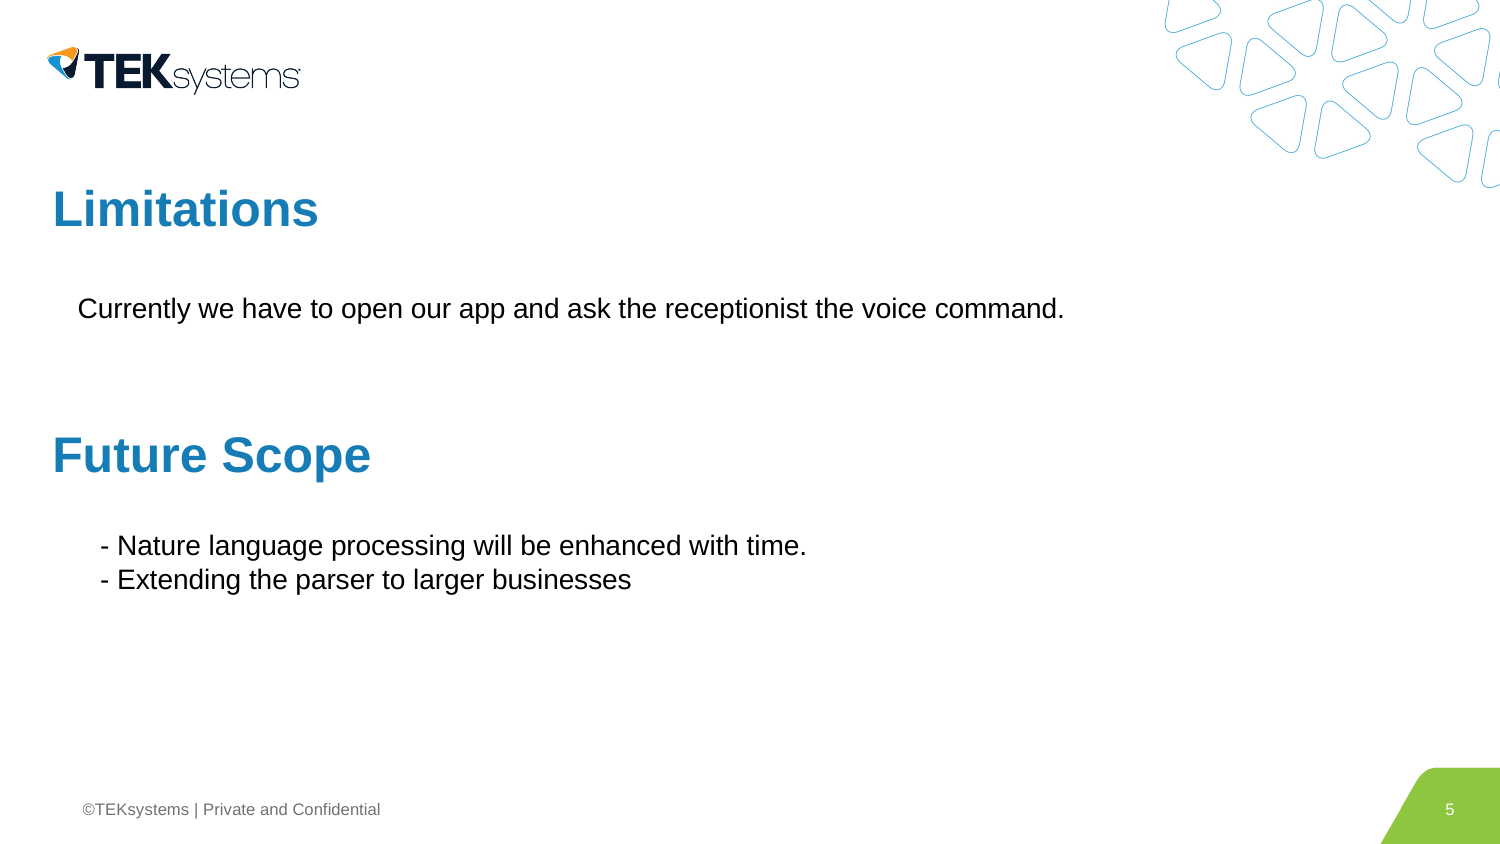

# Limitations
Currently we have to open our app and ask the receptionist the voice command.
Future Scope
- Nature language processing will be enhanced with time.
- Extending the parser to larger businesses
5